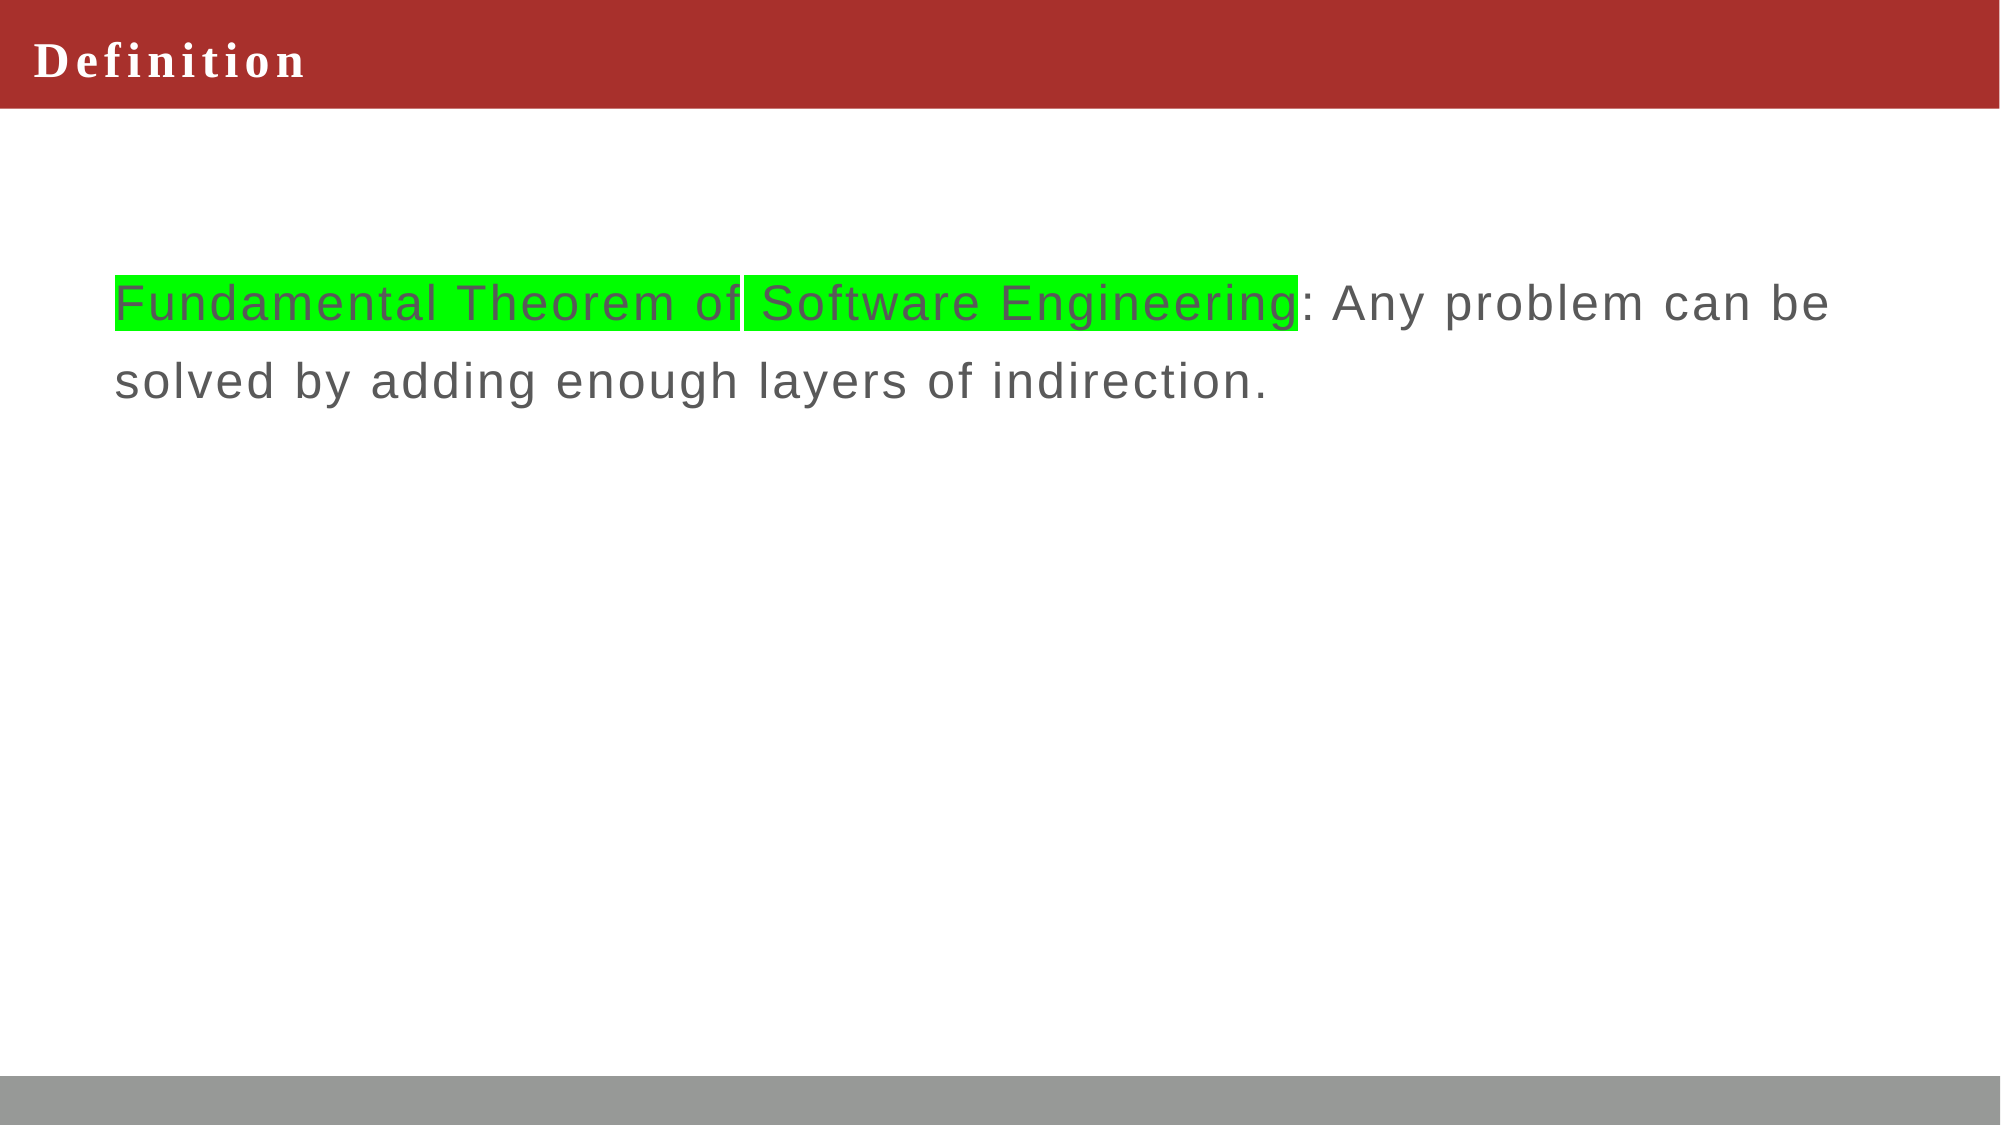

# Definition
Fundamental Theorem of Software Engineering: Any problem can be solved by adding enough layers of indirection.
26